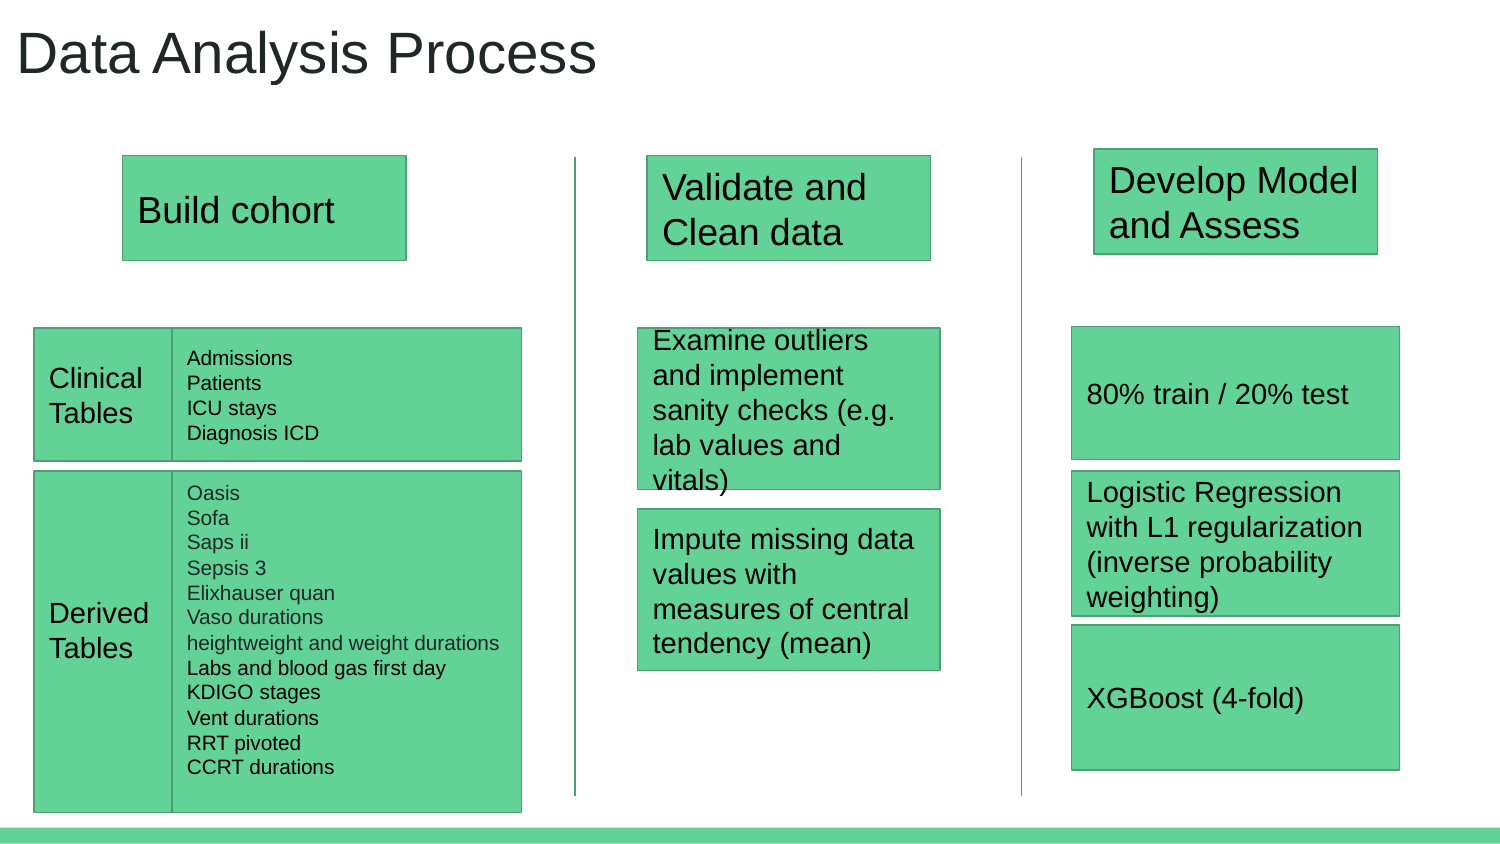

# Data Analysis Process
Develop Model and Assess
Build cohort
Validate and Clean data
80% train / 20% test
Clinical Tables
Admissions
Patients
ICU stays
Diagnosis ICD
Examine outliers and implement sanity checks (e.g. lab values and vitals)
Derived Tables

Oasis
Sofa
Saps ii
Sepsis 3
Elixhauser quan
Vaso durations
heightweight and weight durations
Labs and blood gas first day
KDIGO stages
Vent durations
RRT pivoted
CCRT durations

Logistic Regression with L1 regularization (inverse probability weighting)
Impute missing data values with measures of central tendency (mean)
XGBoost (4-fold)